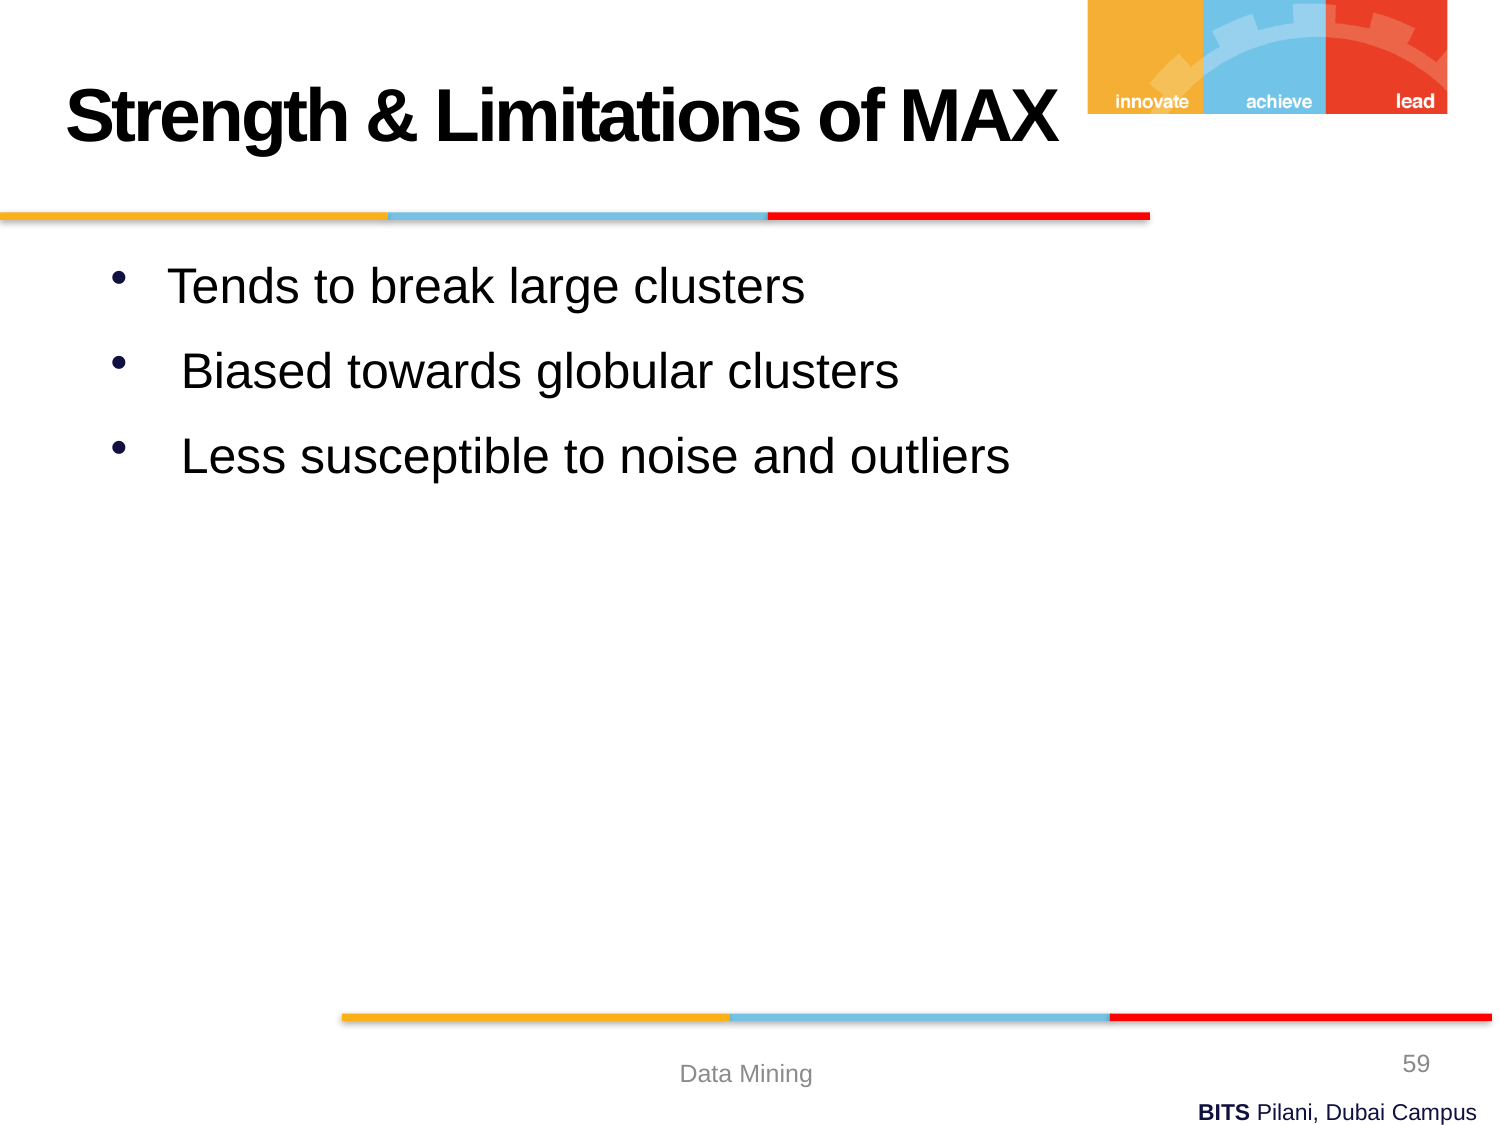

Strength & Limitations of MAX
Tends to break large clusters
 Biased towards globular clusters
 Less susceptible to noise and outliers

59
Data Mining